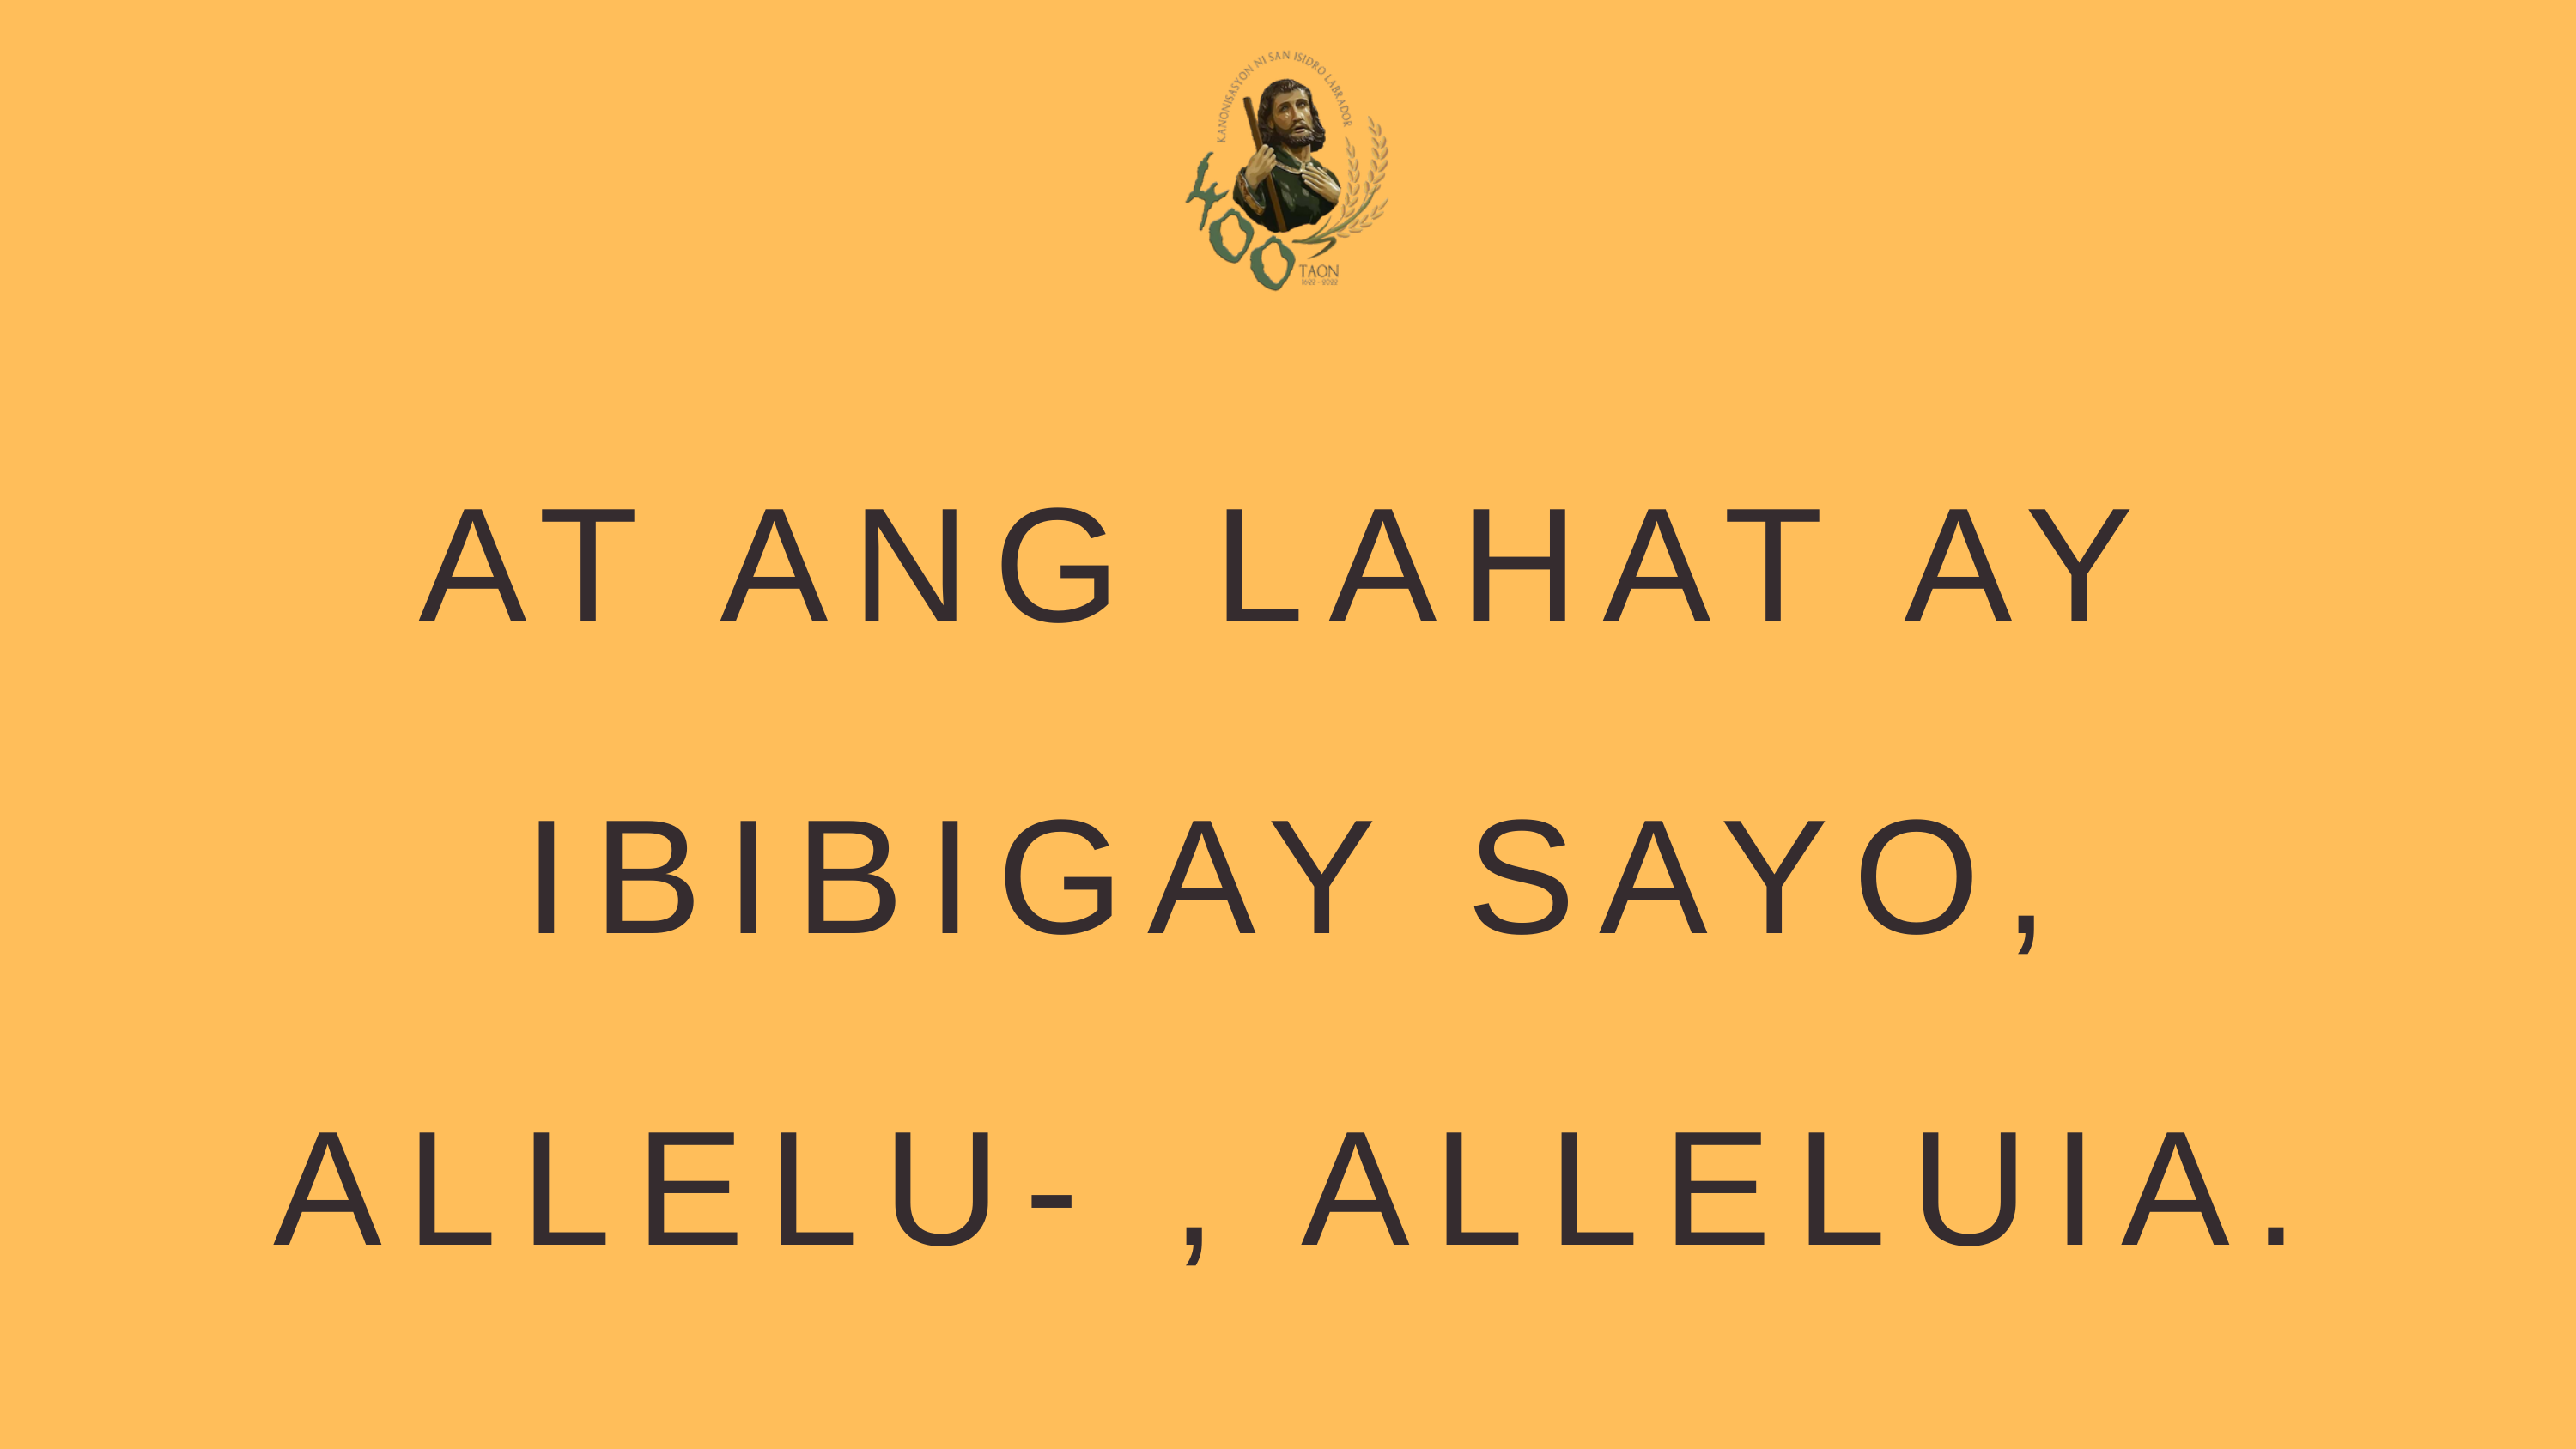

AT ANG LAHAT AY IBIBIGAY SAYO,
ALLELU- , ALLELUIA.